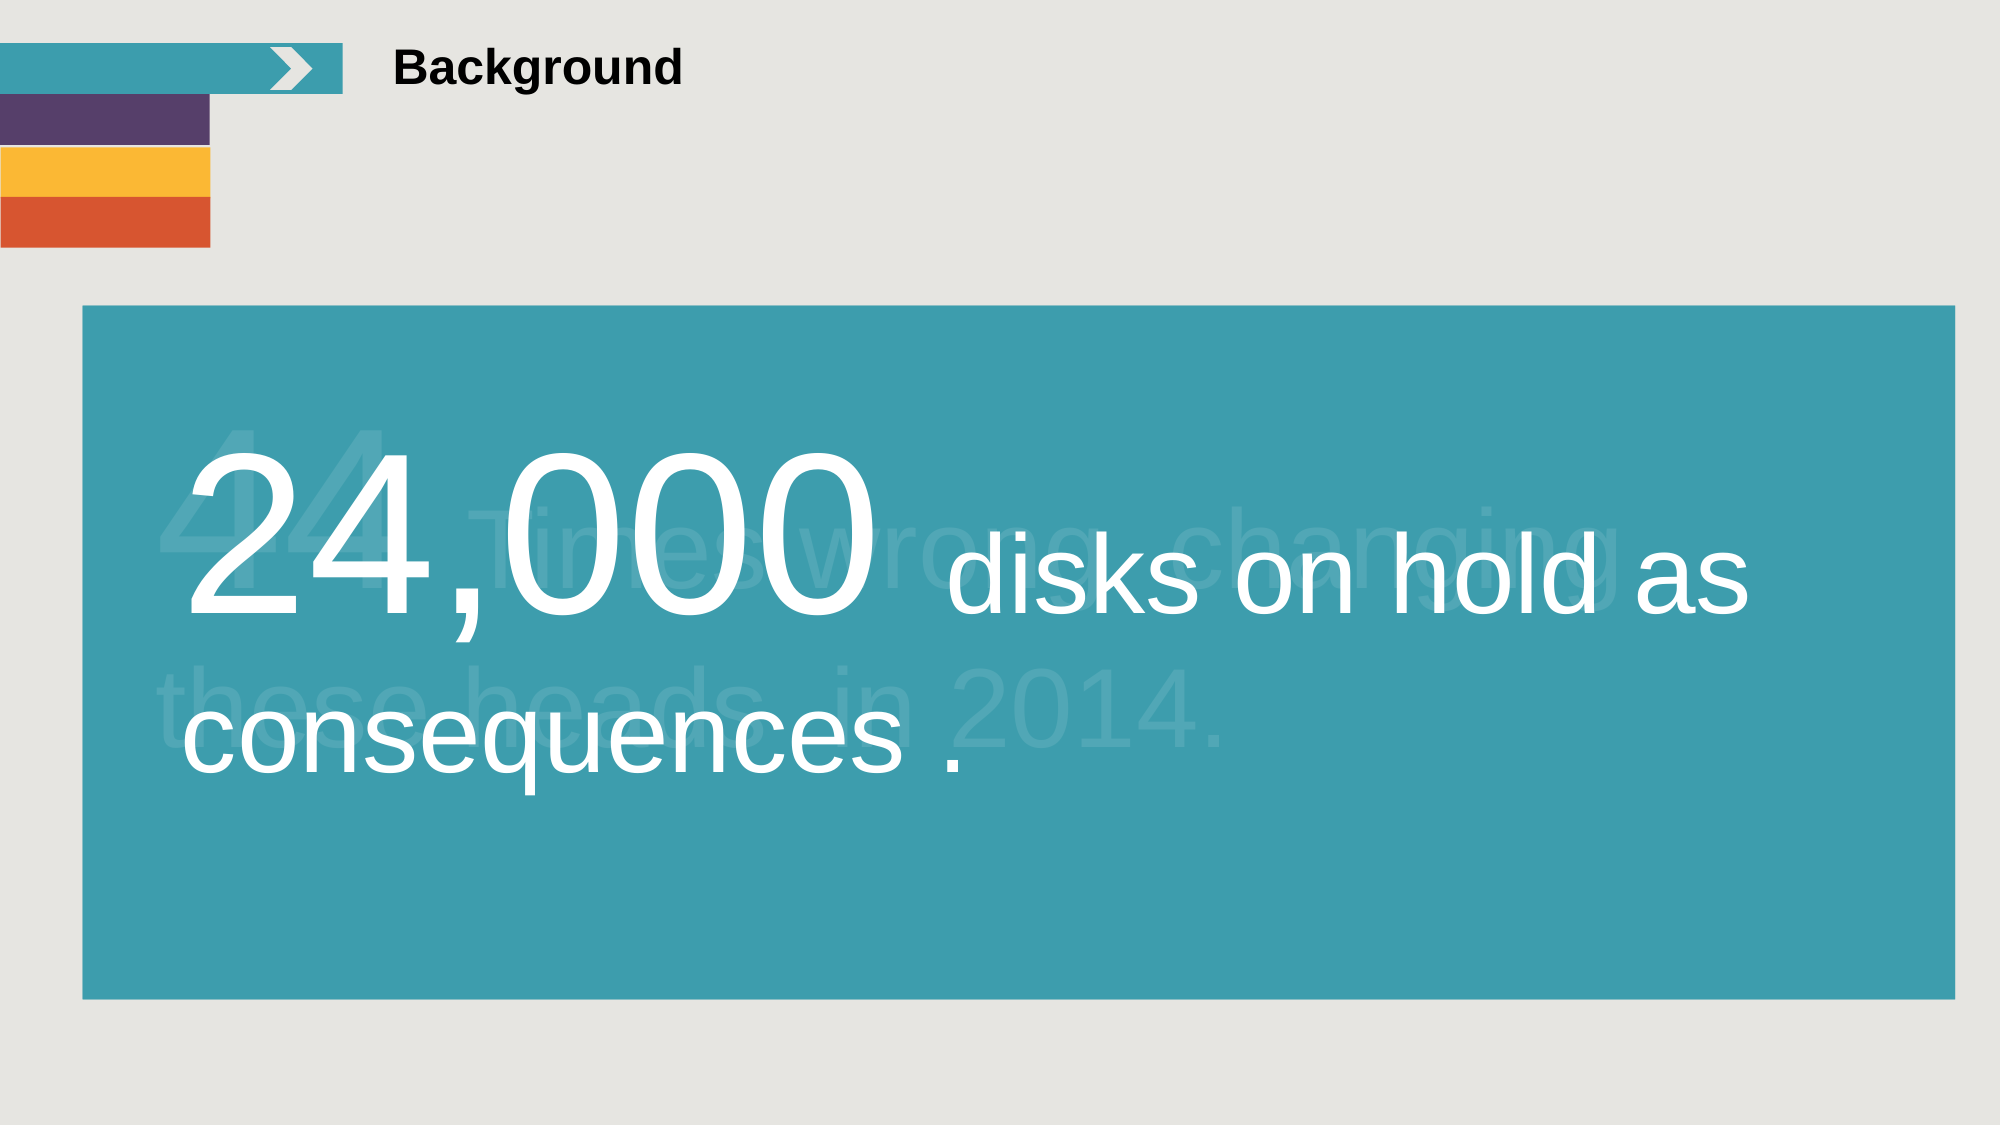

Background

44 Times wrong  changing these heads  in 2014.

24,000 disks on hold as consequences .